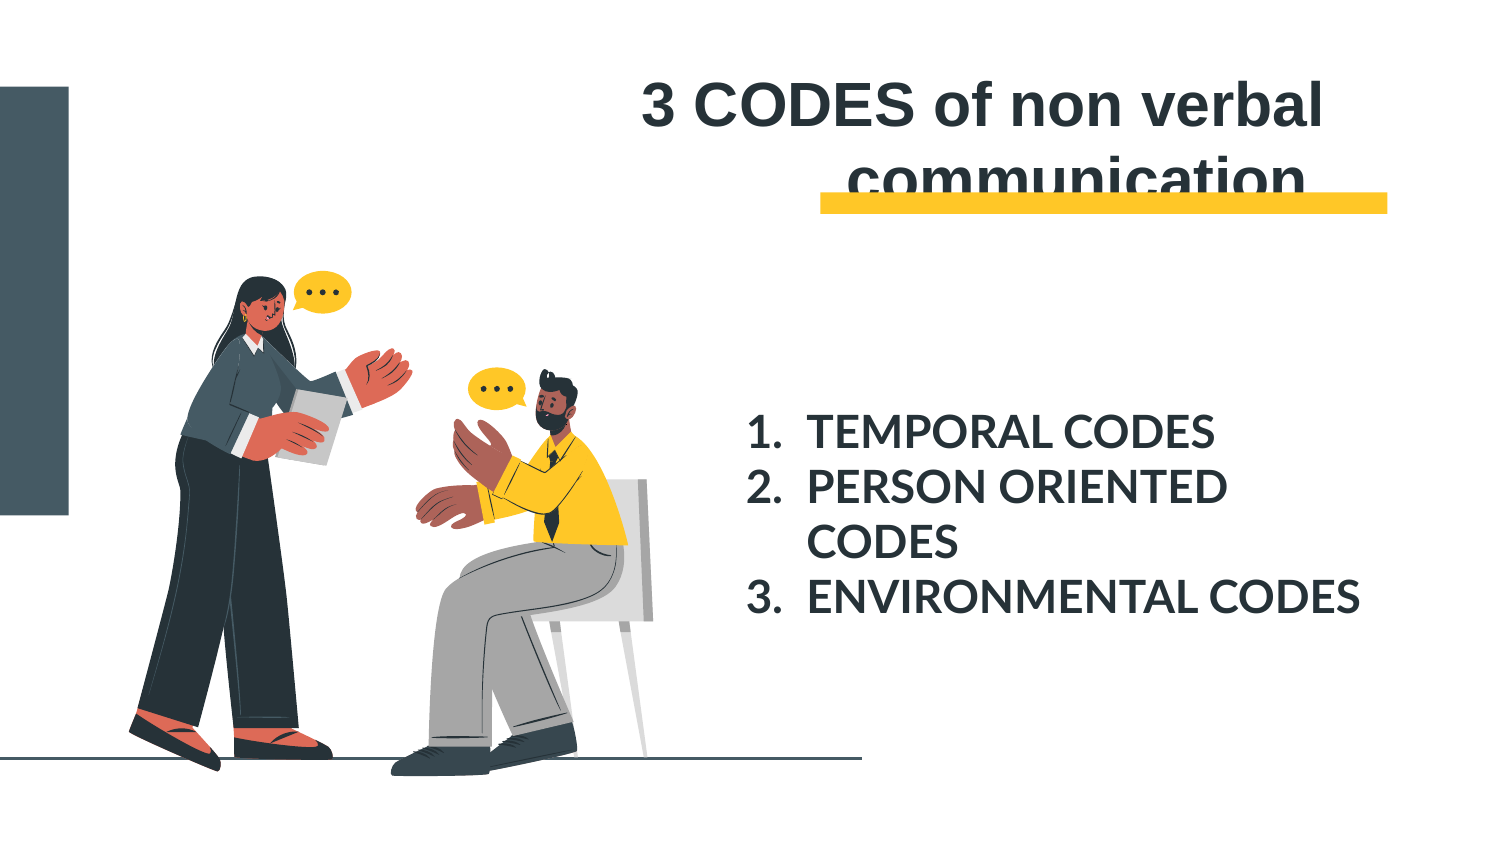

# 3 CODES of non verbal communication

TEMPORAL CODES
PERSON ORIENTED CODES
ENVIRONMENTAL CODES